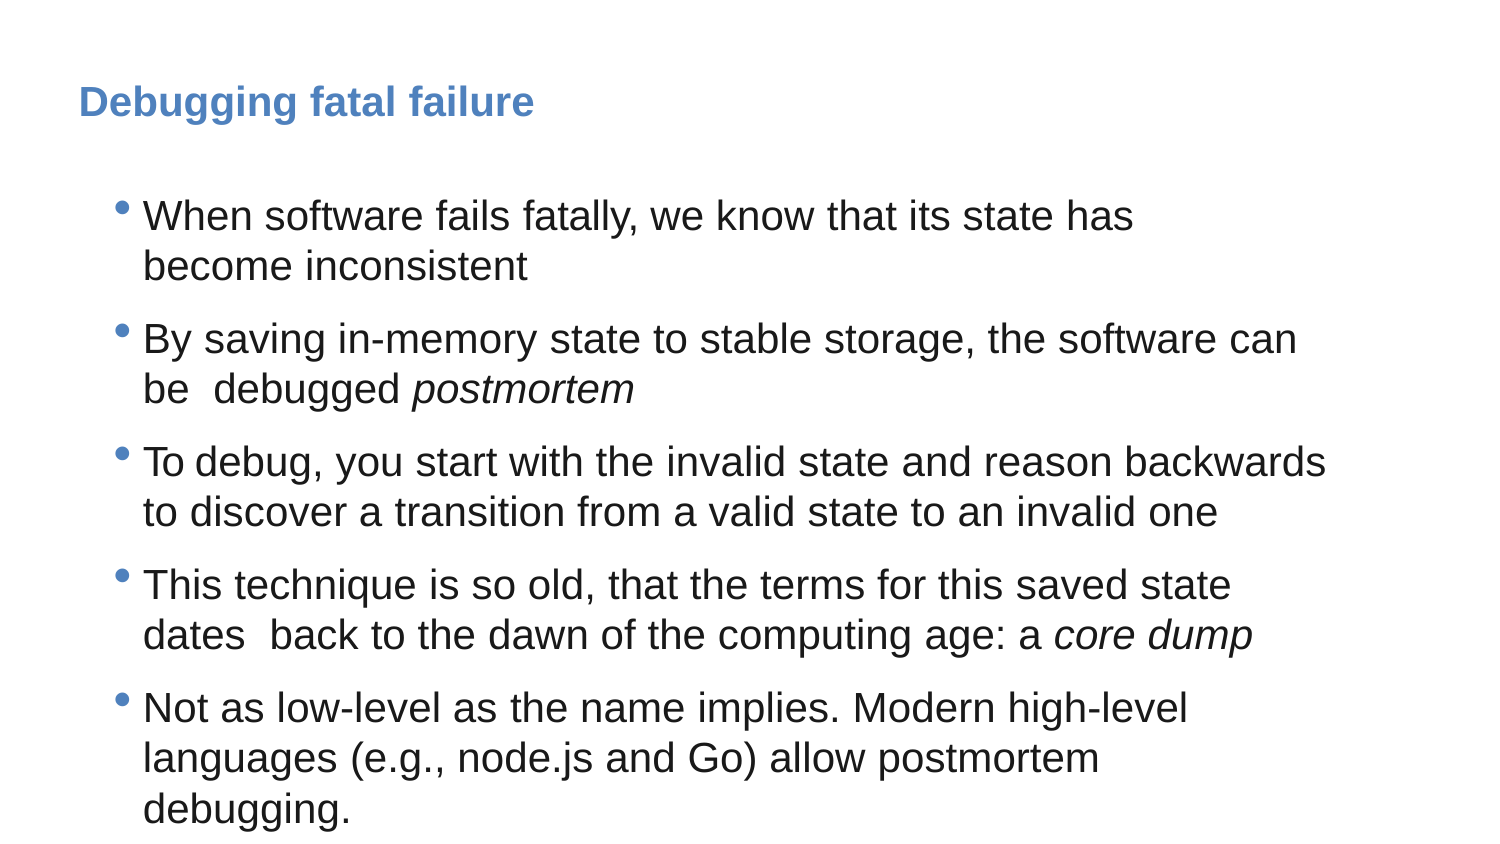

Debugging fatal failure

When software fails fatally, we know that its state has become inconsistent
By saving in-memory state to stable storage, the software can be  debugged postmortem
To debug, you start with the invalid state and reason backwards  to discover a transition from a valid state to an invalid one
This technique is so old, that the terms for this saved state dates  back to the dawn of the computing age: a core dump
Not as low-level as the name implies. Modern high-level  languages (e.g., node.js and Go) allow postmortem debugging.